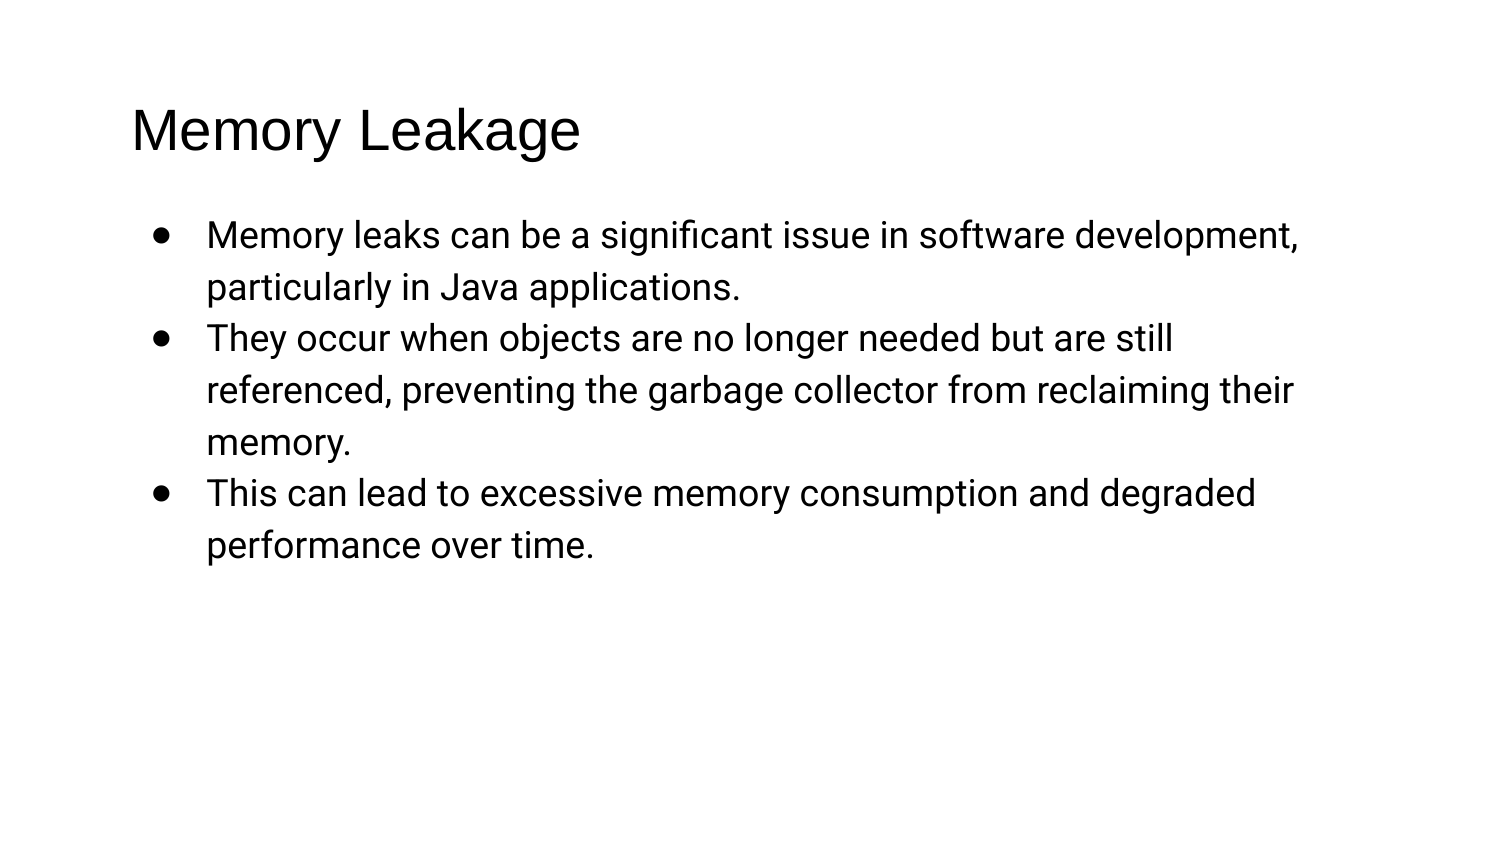

# Memory Leakage
Memory leaks can be a significant issue in software development, particularly in Java applications.
They occur when objects are no longer needed but are still referenced, preventing the garbage collector from reclaiming their memory.
This can lead to excessive memory consumption and degraded performance over time.